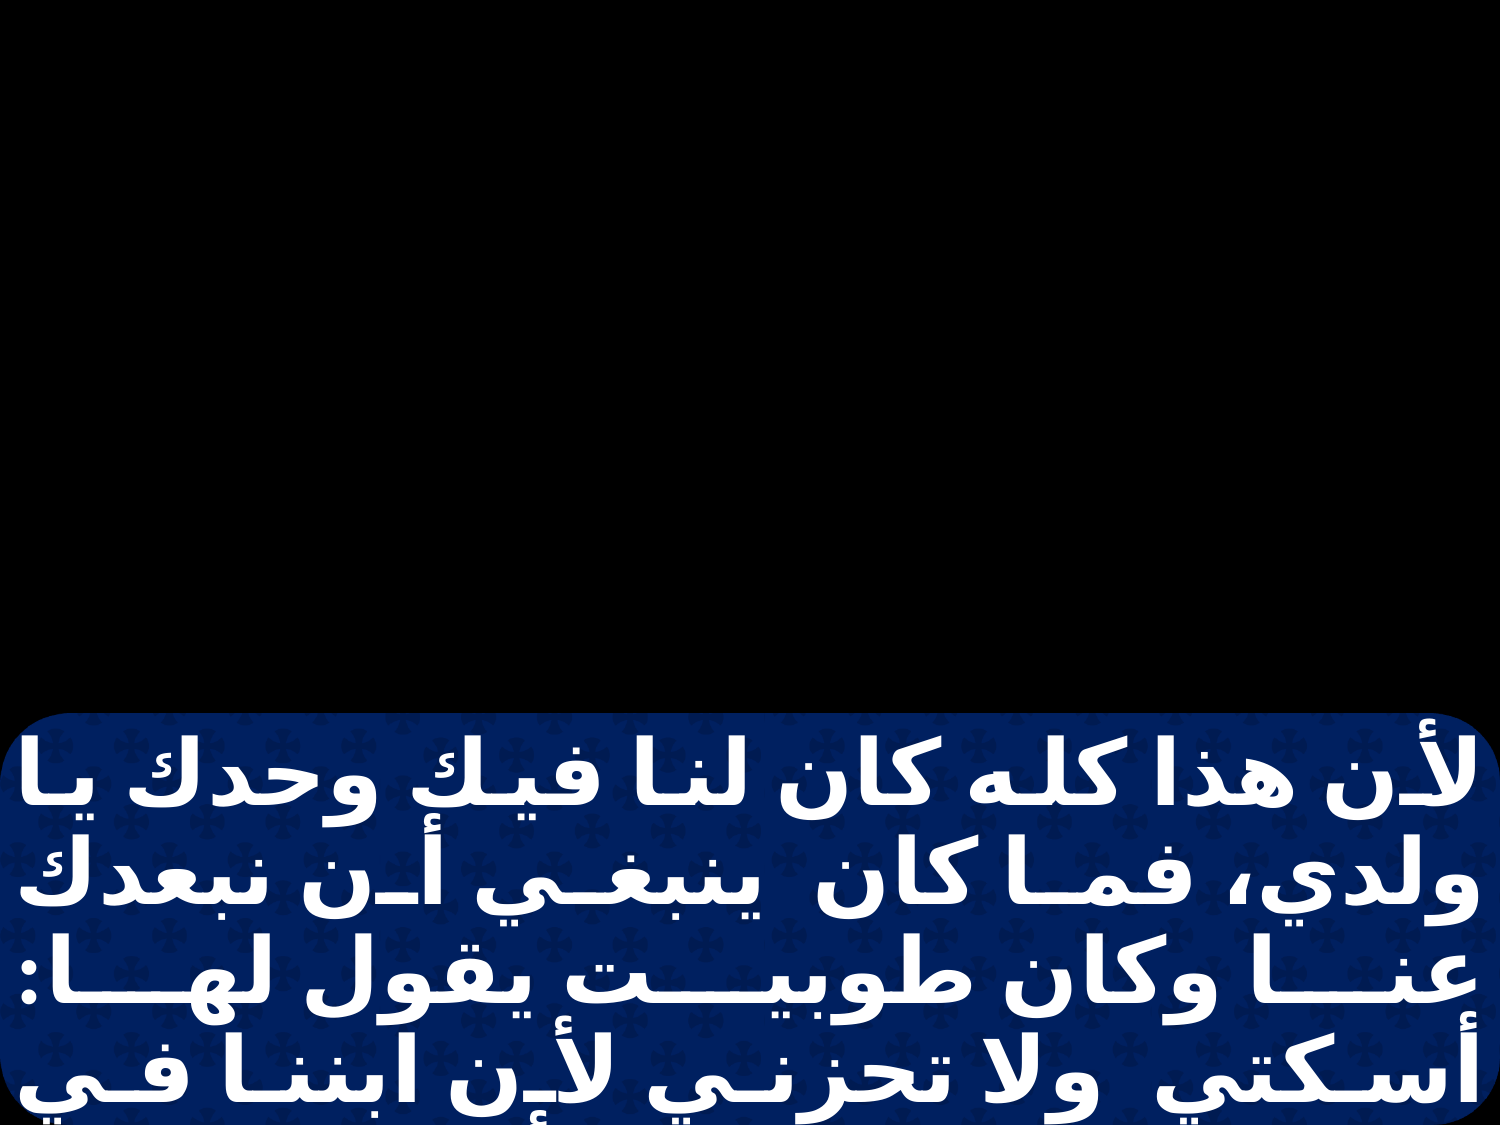

لأن هذا كله كان لنا فيك وحدك يا ولدي، فما كان  ينبغي أن نبعدك عنا وكان طوبيت يقول لها: أسكتي  ولا تحزني لأن ابننا في عافية، والرجل الذي أنفذناه  معه أمين. أما هي فما كانت لتتعزى، وكانت كل يوم